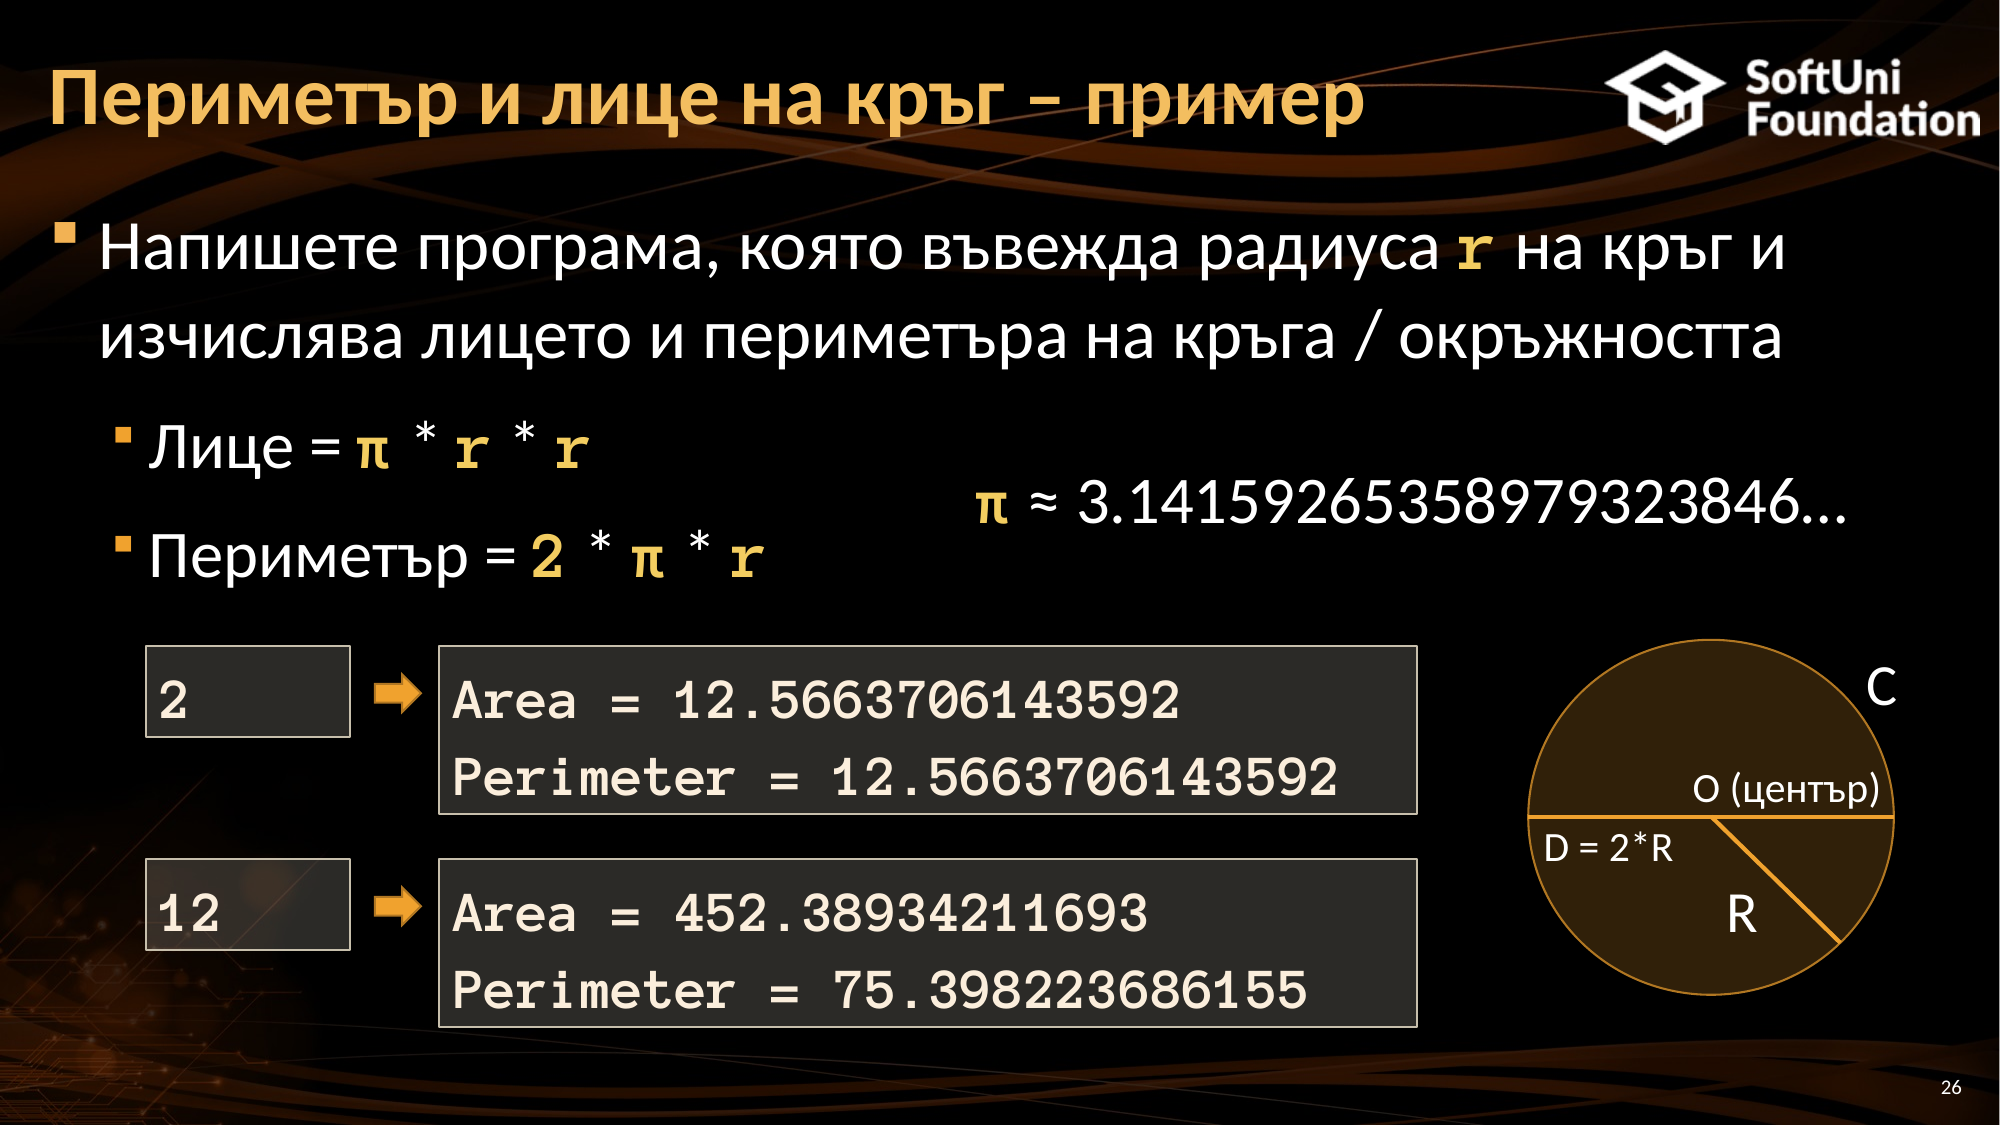

# Периметър и лице на кръг – пример
Напишете програма, която въвежда радиуса r на кръг и изчислява лицето и периметъра на кръга / окръжността
Лице = π * r * r
Периметър = 2 * π * r

π ≈ 3.14159265358979323846…
C

Area = 12.5663706143592
Perimeter = 12.5663706143592
2

O (център)
D = 2*R
Area = 452.38934211693
Perimeter = 75.398223686155
12

R
26